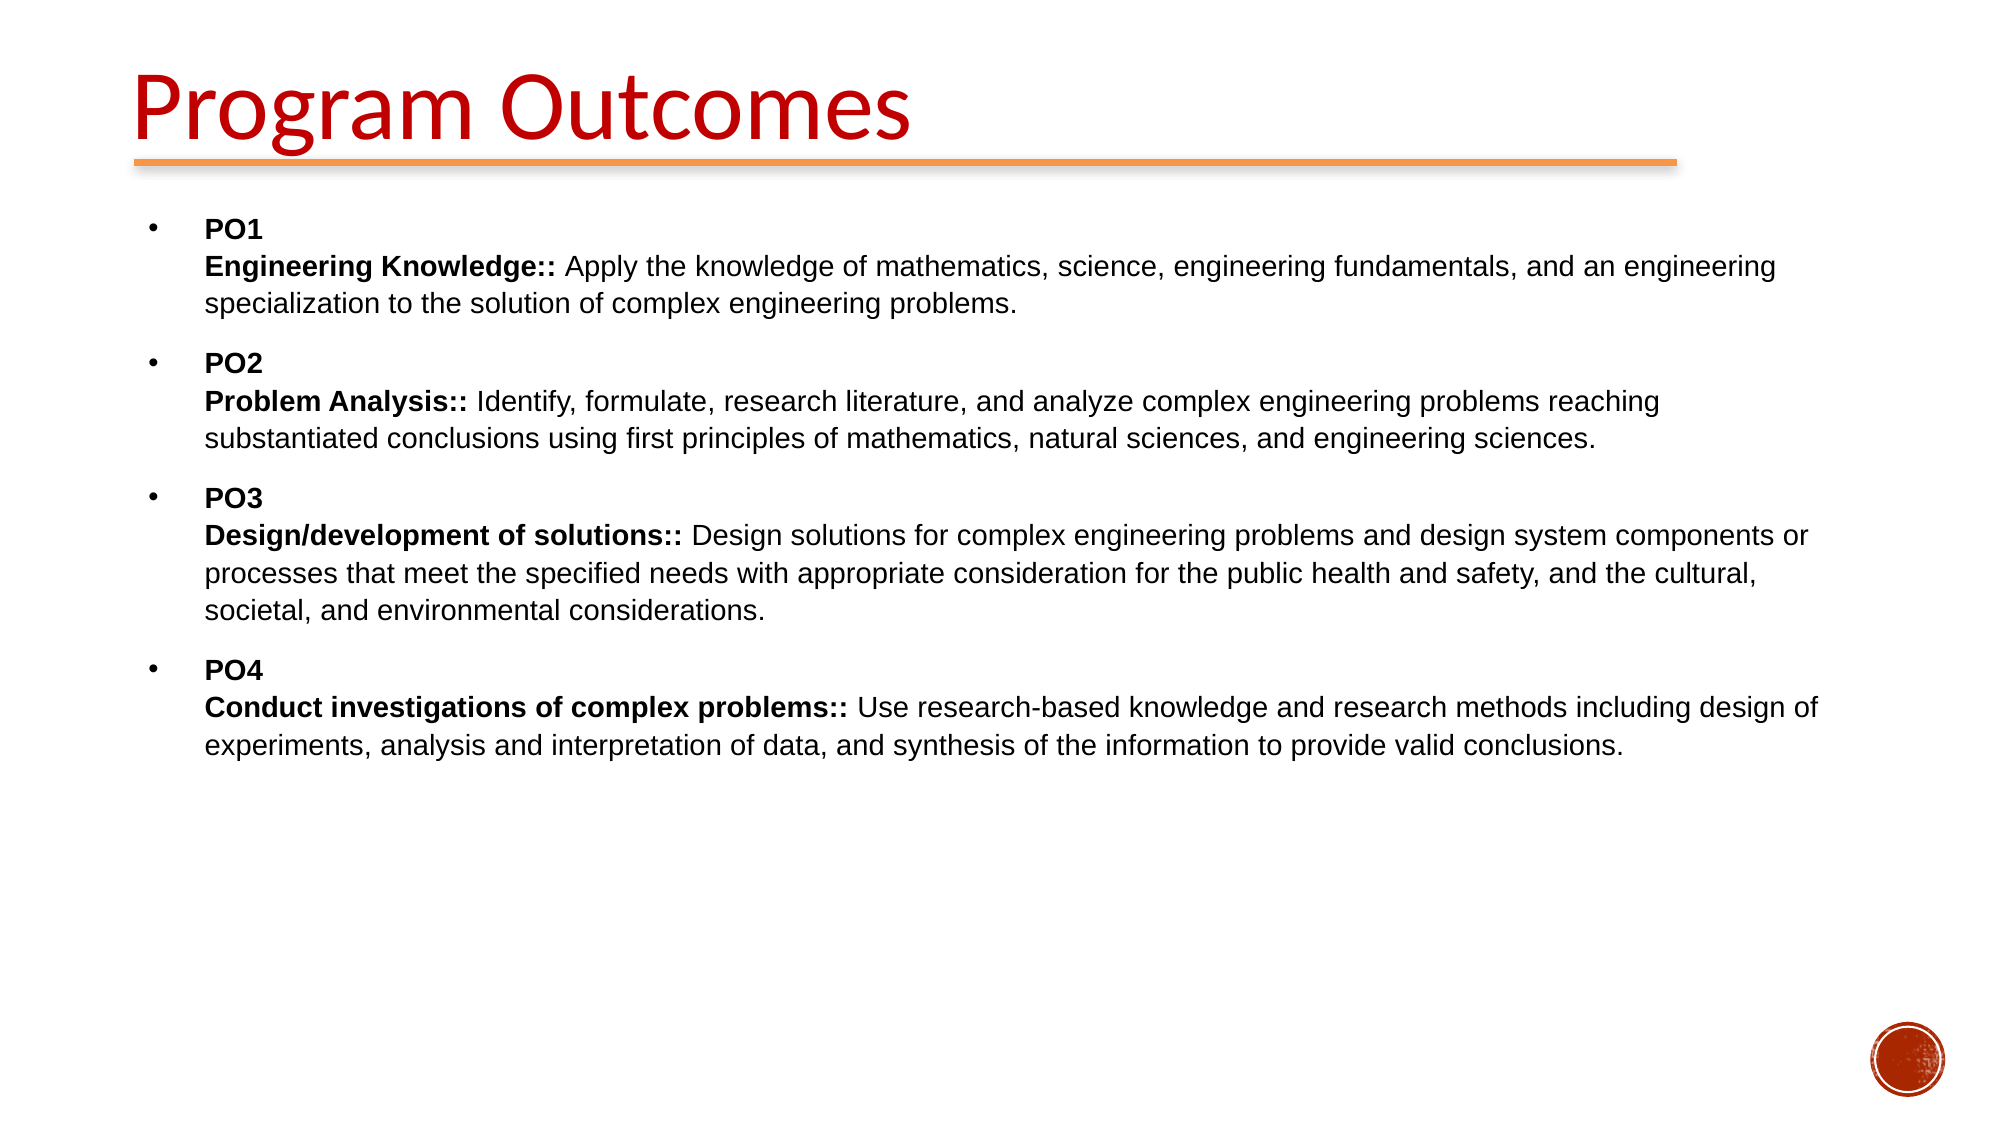

Program Outcomes
PO1
Engineering Knowledge:: Apply the knowledge of mathematics, science, engineering fundamentals, and an engineering specialization to the solution of complex engineering problems.
PO2
Problem Analysis:: Identify, formulate, research literature, and analyze complex engineering problems reaching substantiated conclusions using first principles of mathematics, natural sciences, and engineering sciences.
PO3
Design/development of solutions:: Design solutions for complex engineering problems and design system components or processes that meet the specified needs with appropriate consideration for the public health and safety, and the cultural, societal, and environmental considerations.
PO4
Conduct investigations of complex problems:: Use research-based knowledge and research methods including design of experiments, analysis and interpretation of data, and synthesis of the information to provide valid conclusions.